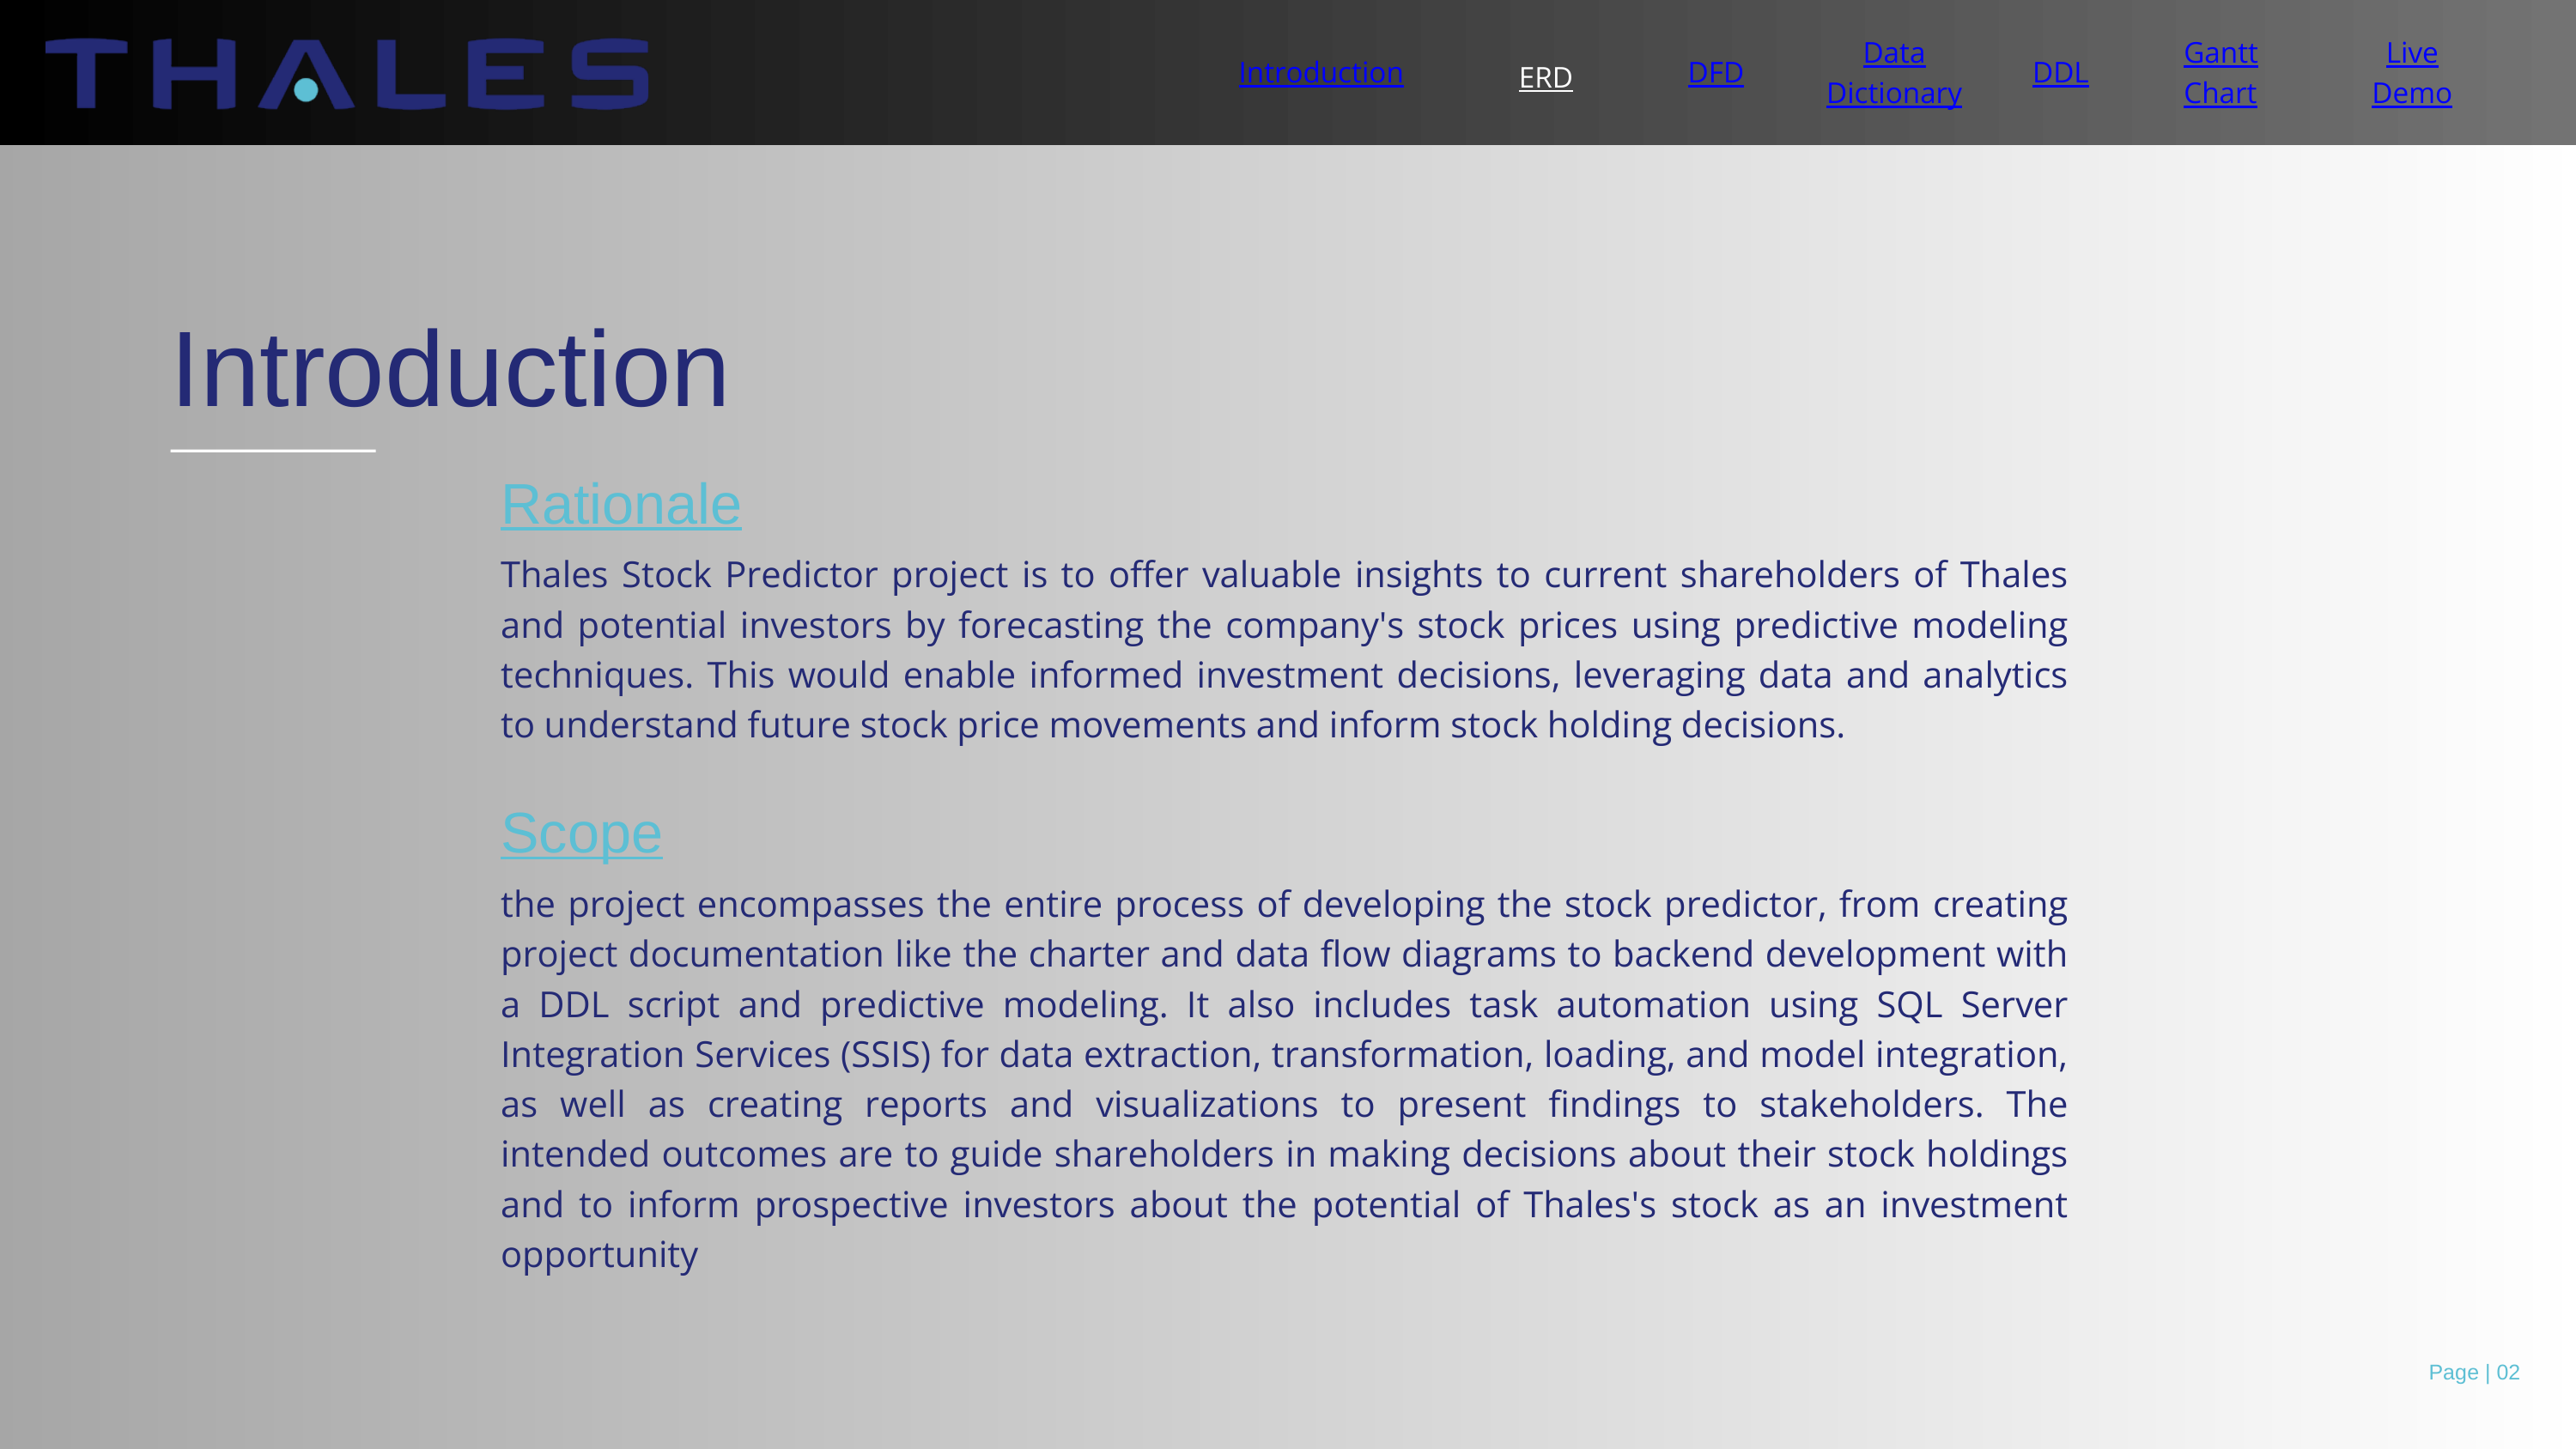

Data
Dictionary
Gantt
Chart
Live
Demo
Introduction
ERD
DFD
DDL
Introduction

Rationale
Thales Stock Predictor project is to offer valuable insights to current shareholders of Thales and potential investors by forecasting the company's stock prices using predictive modeling techniques. This would enable informed investment decisions, leveraging data and analytics to understand future stock price movements and inform stock holding decisions.
Scope
the project encompasses the entire process of developing the stock predictor, from creating project documentation like the charter and data flow diagrams to backend development with a DDL script and predictive modeling. It also includes task automation using SQL Server Integration Services (SSIS) for data extraction, transformation, loading, and model integration, as well as creating reports and visualizations to present findings to stakeholders. The intended outcomes are to guide shareholders in making decisions about their stock holdings and to inform prospective investors about the potential of Thales's stock as an investment opportunity
Page | 02